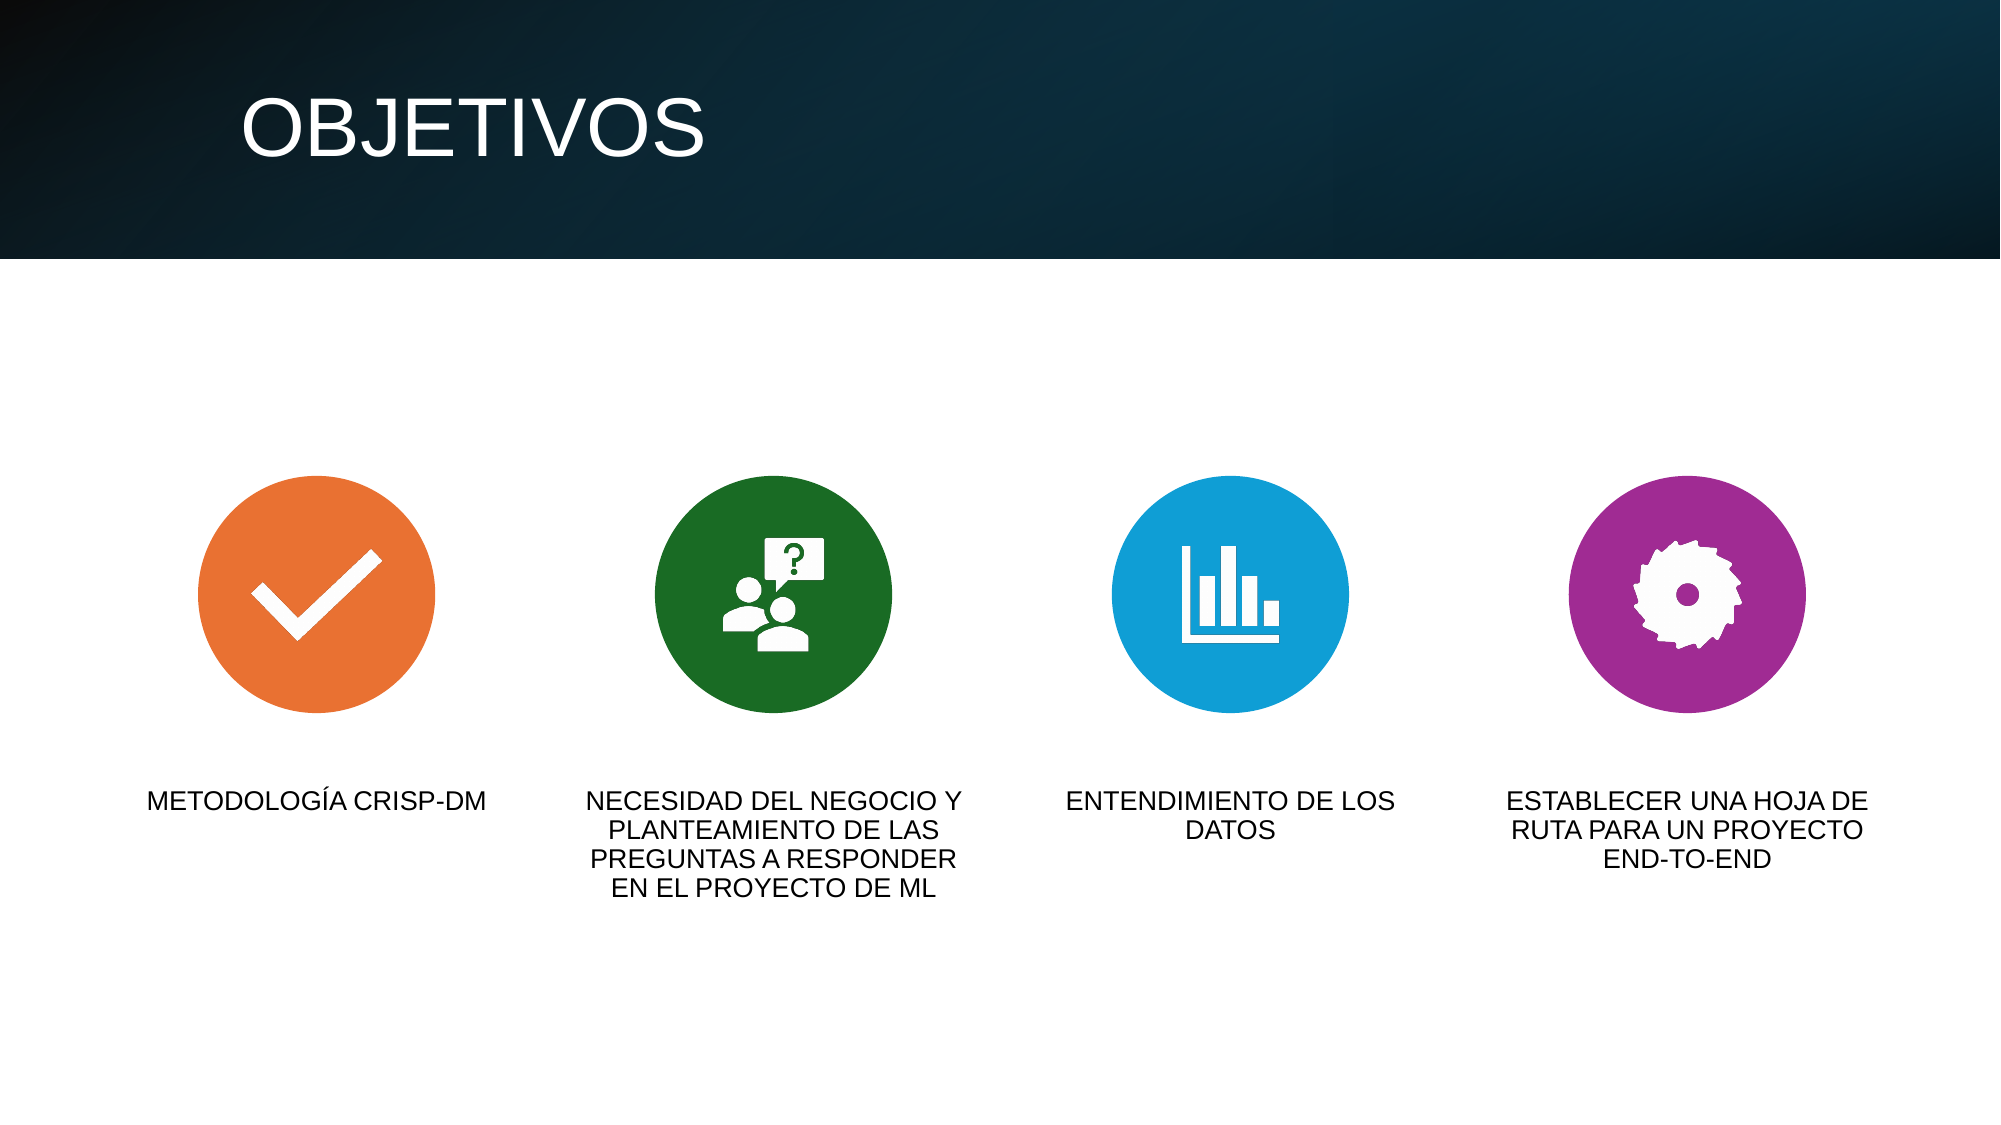

OBJETIVOS
Metodología CRISP-DM
Necesidad del negocio y planteamiento de las preguntas a responder en el proyecto de ML
Entendimiento de los datos
Establecer una hoja de ruta para un proyecto end-to-end